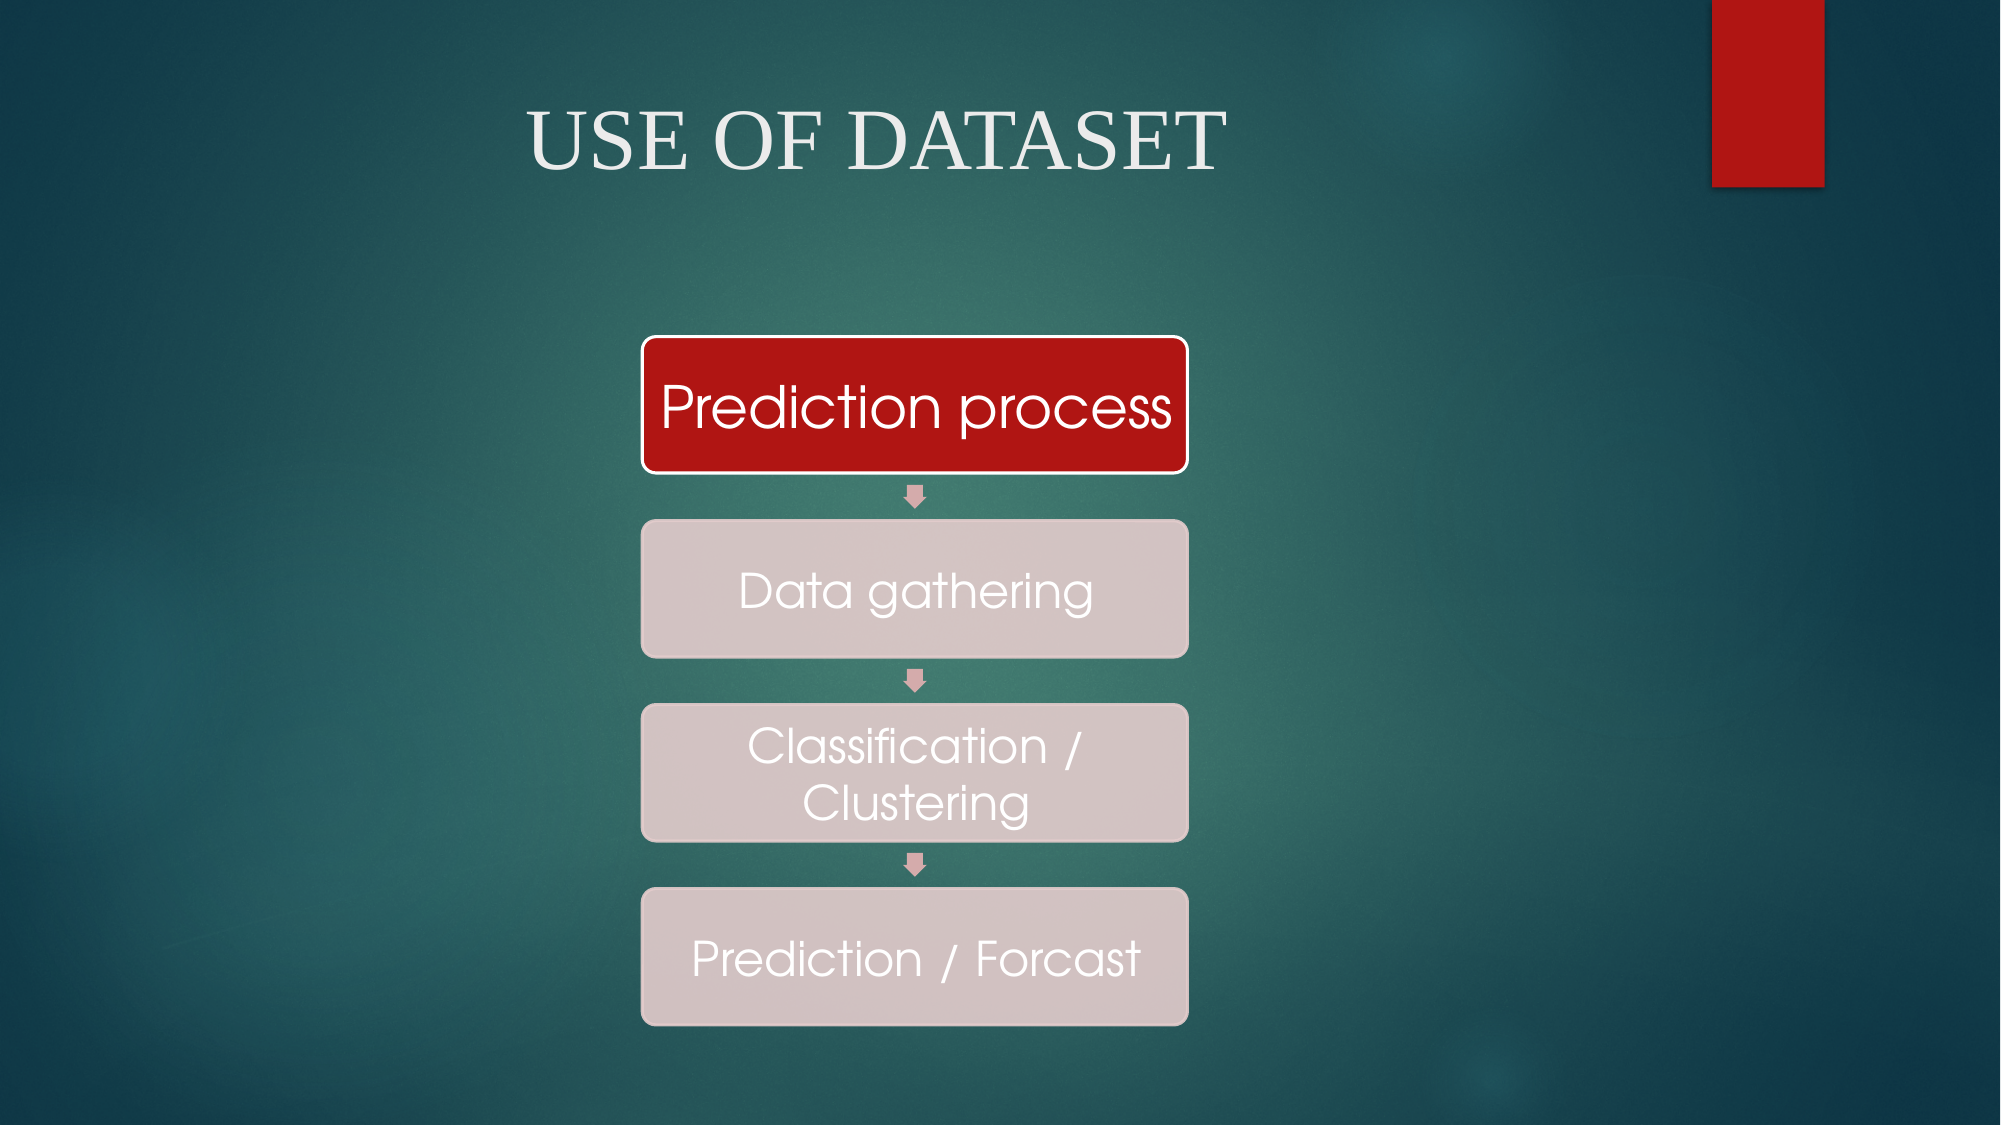

# USE OF DATASET
Prediction process
Data gathering
Classification / Clustering
Prediction / Forcast